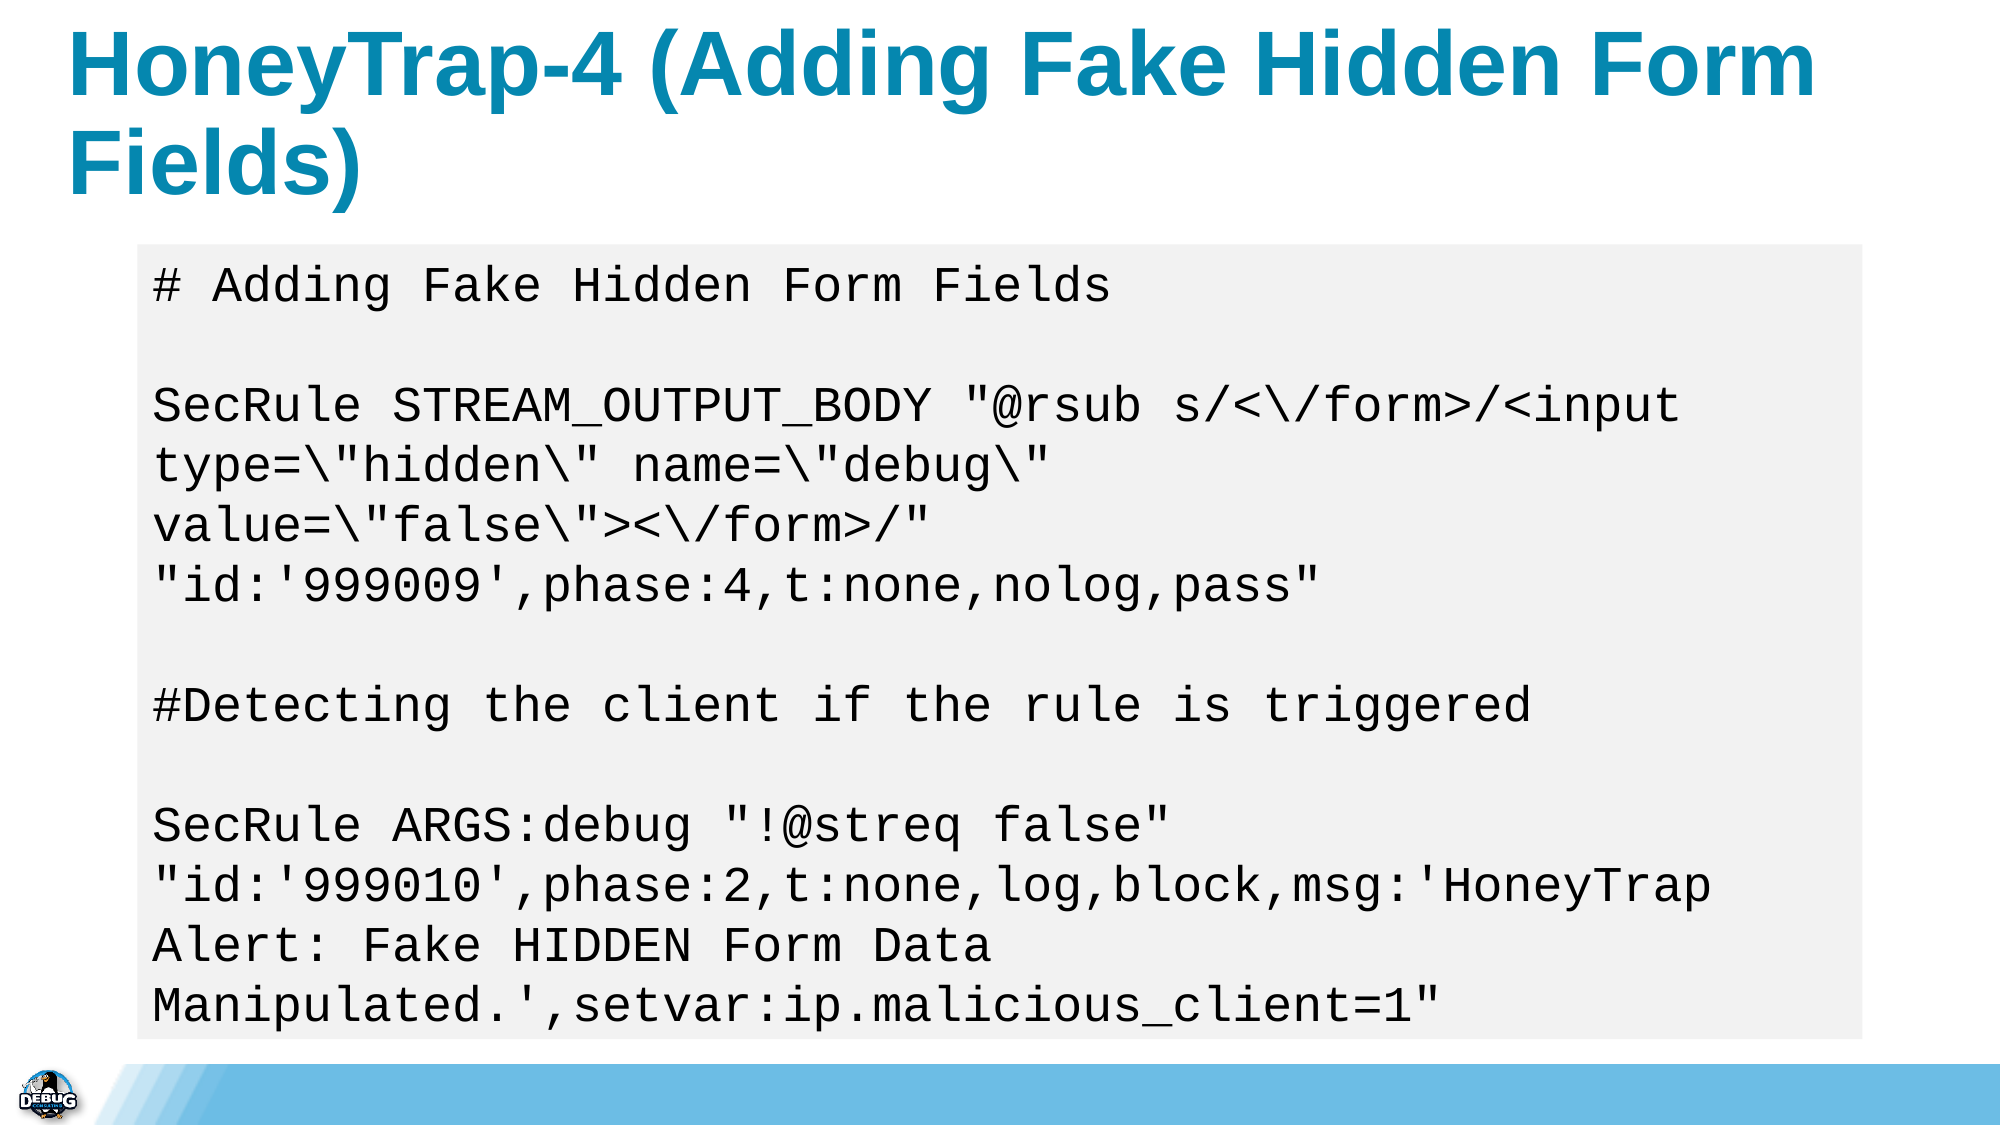

HoneyTrap-4 (Adding Fake Hidden Form Fields)

# Adding Fake Hidden Form Fields

SecRule STREAM_OUTPUT_BODY "@rsub s/<\/form>/<input type=\"hidden\" name=\"debug\" value=\"false\"><\/form>/" "id:'999009',phase:4,t:none,nolog,pass"

#Detecting the client if the rule is triggered

SecRule ARGS:debug "!@streq false" "id:'999010',phase:2,t:none,log,block,msg:'HoneyTrap Alert: Fake HIDDEN Form Data Manipulated.',setvar:ip.malicious_client=1"